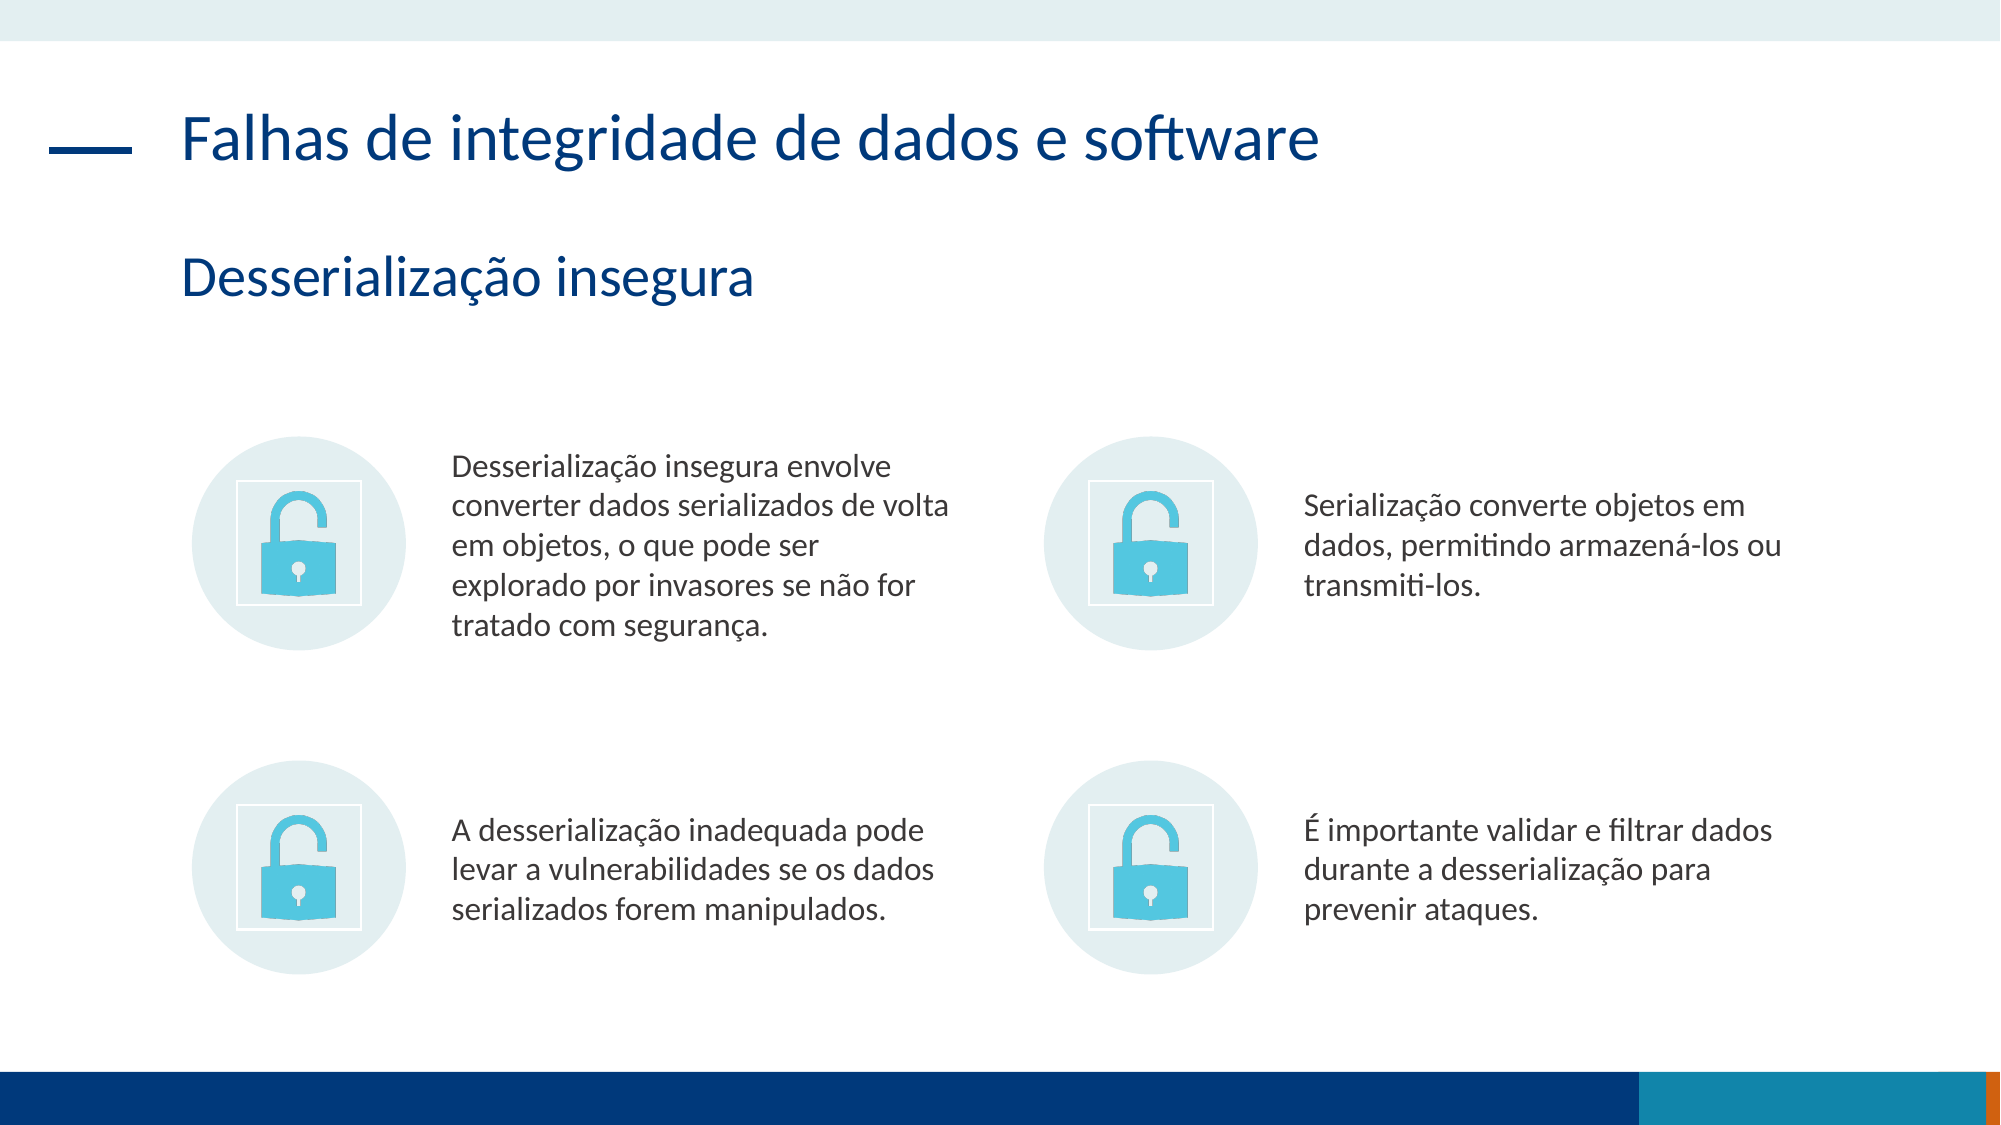

Falhas de integridade de dados e software
Desserialização insegura

Desserialização insegura envolve converter dados serializados de volta em objetos, o que pode ser explorado por invasores se não for tratado com segurança.
Serialização converte objetos em dados, permitindo armazená-los ou transmiti-los.
A desserialização inadequada pode levar a vulnerabilidades se os dados serializados forem manipulados.
É importante validar e filtrar dados durante a desserialização para prevenir ataques.